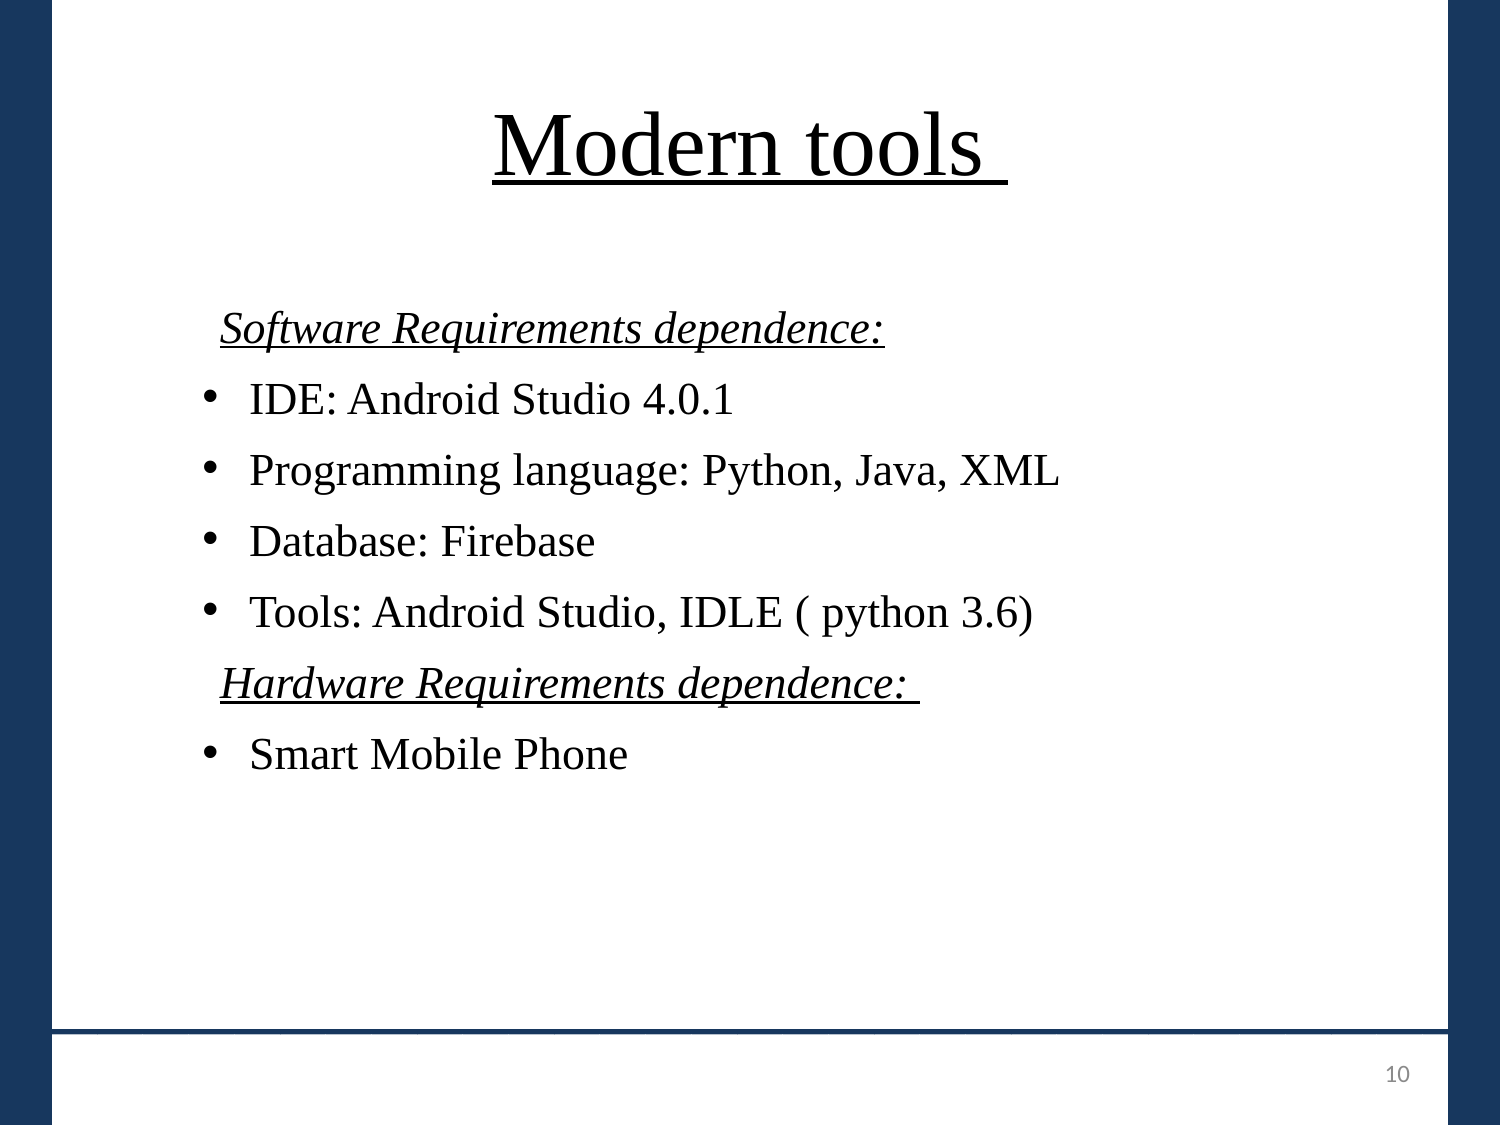

# Modern tools
Software Requirements dependence:
IDE: Android Studio 4.0.1
Programming language: Python, Java, XML
Database: Firebase
Tools: Android Studio, IDLE ( python 3.6)
Hardware Requirements dependence:
Smart Mobile Phone
_______________________________
10